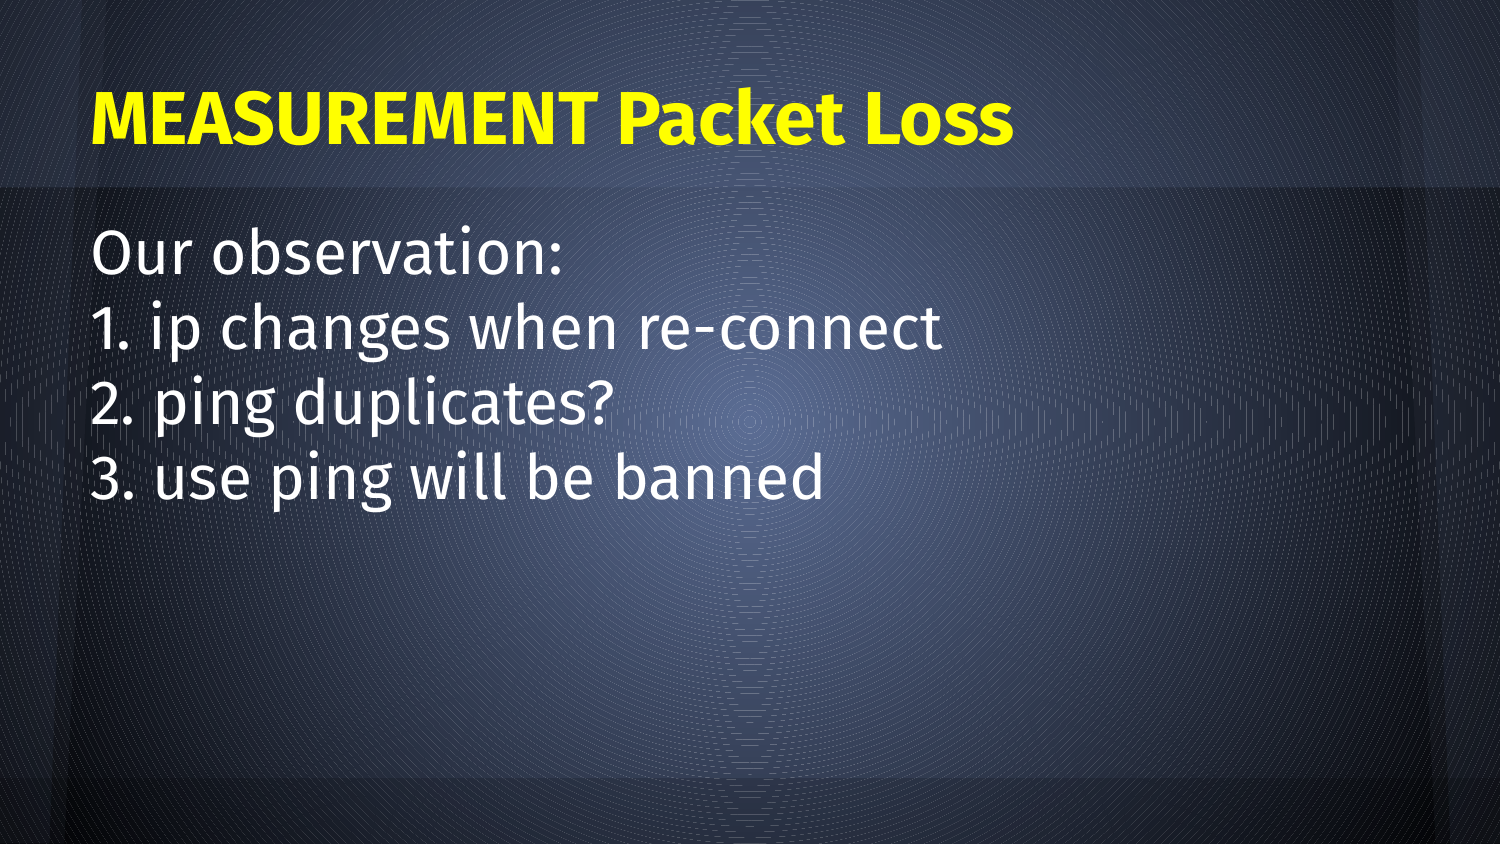

# MEASUREMENT Packet Loss
Our observation:
1. ip changes when re-connect
2. ping duplicates?
3. use ping will be banned